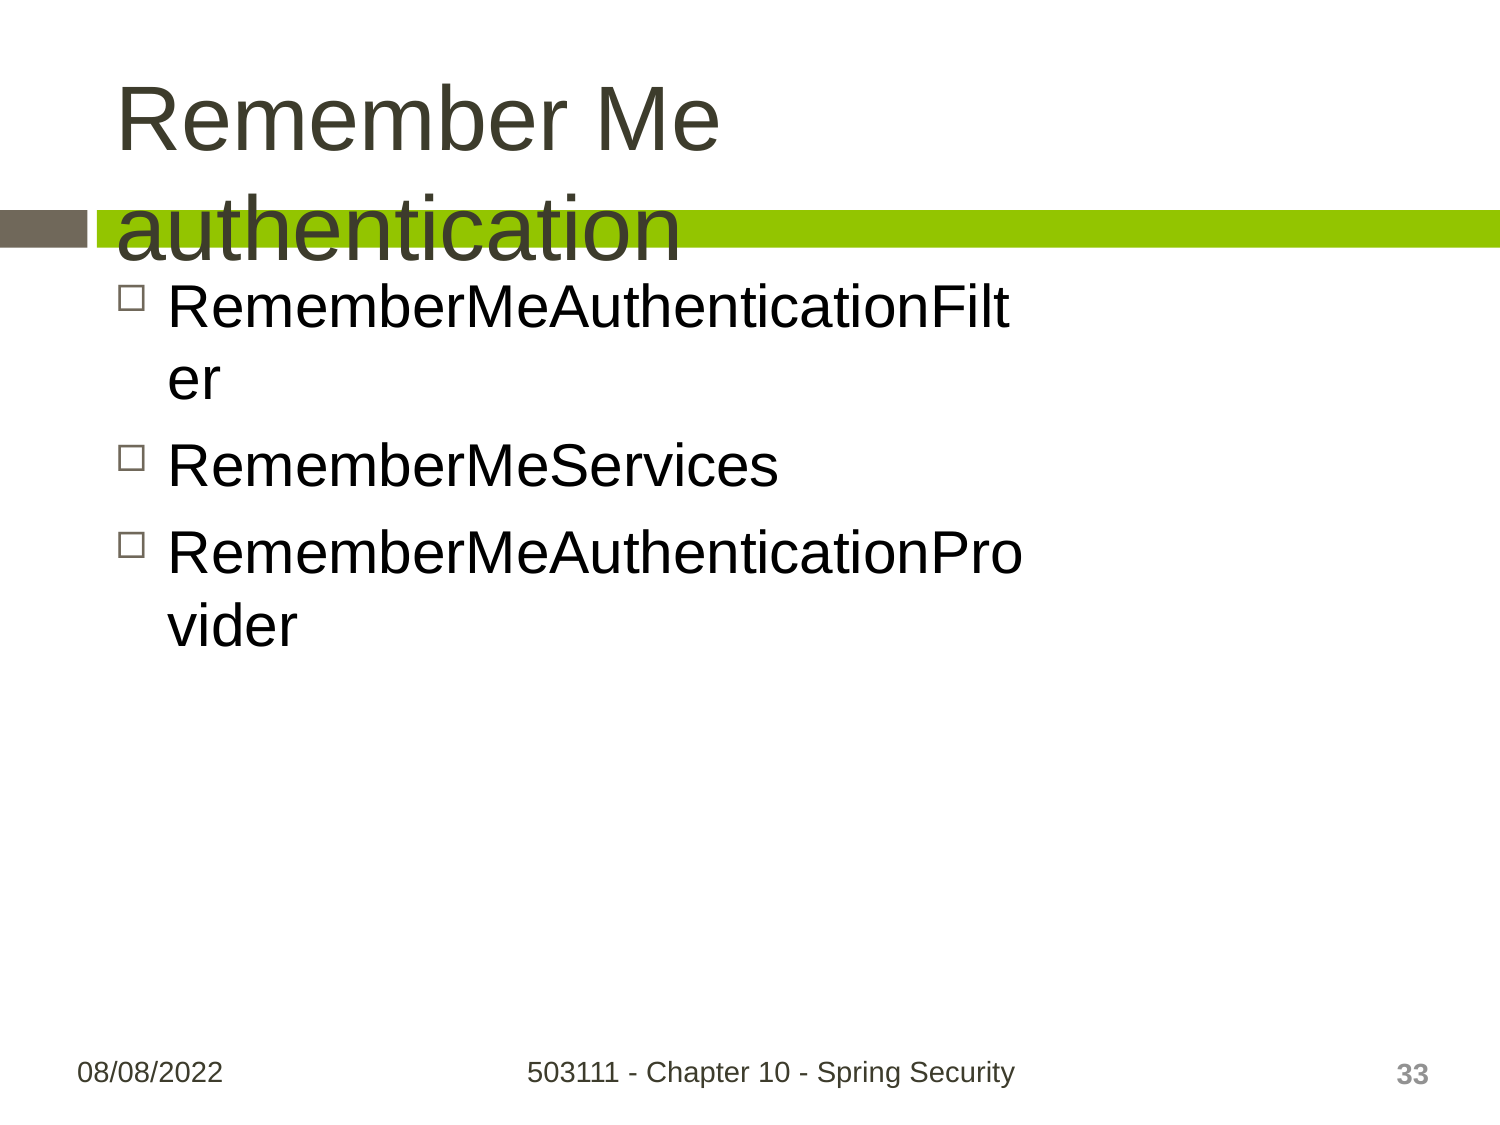

# Remember Me authentication
RememberMeAuthenticationFilter
RememberMeServices
RememberMeAuthenticationProvider
33
08/08/2022
503111 - Chapter 10 - Spring Security